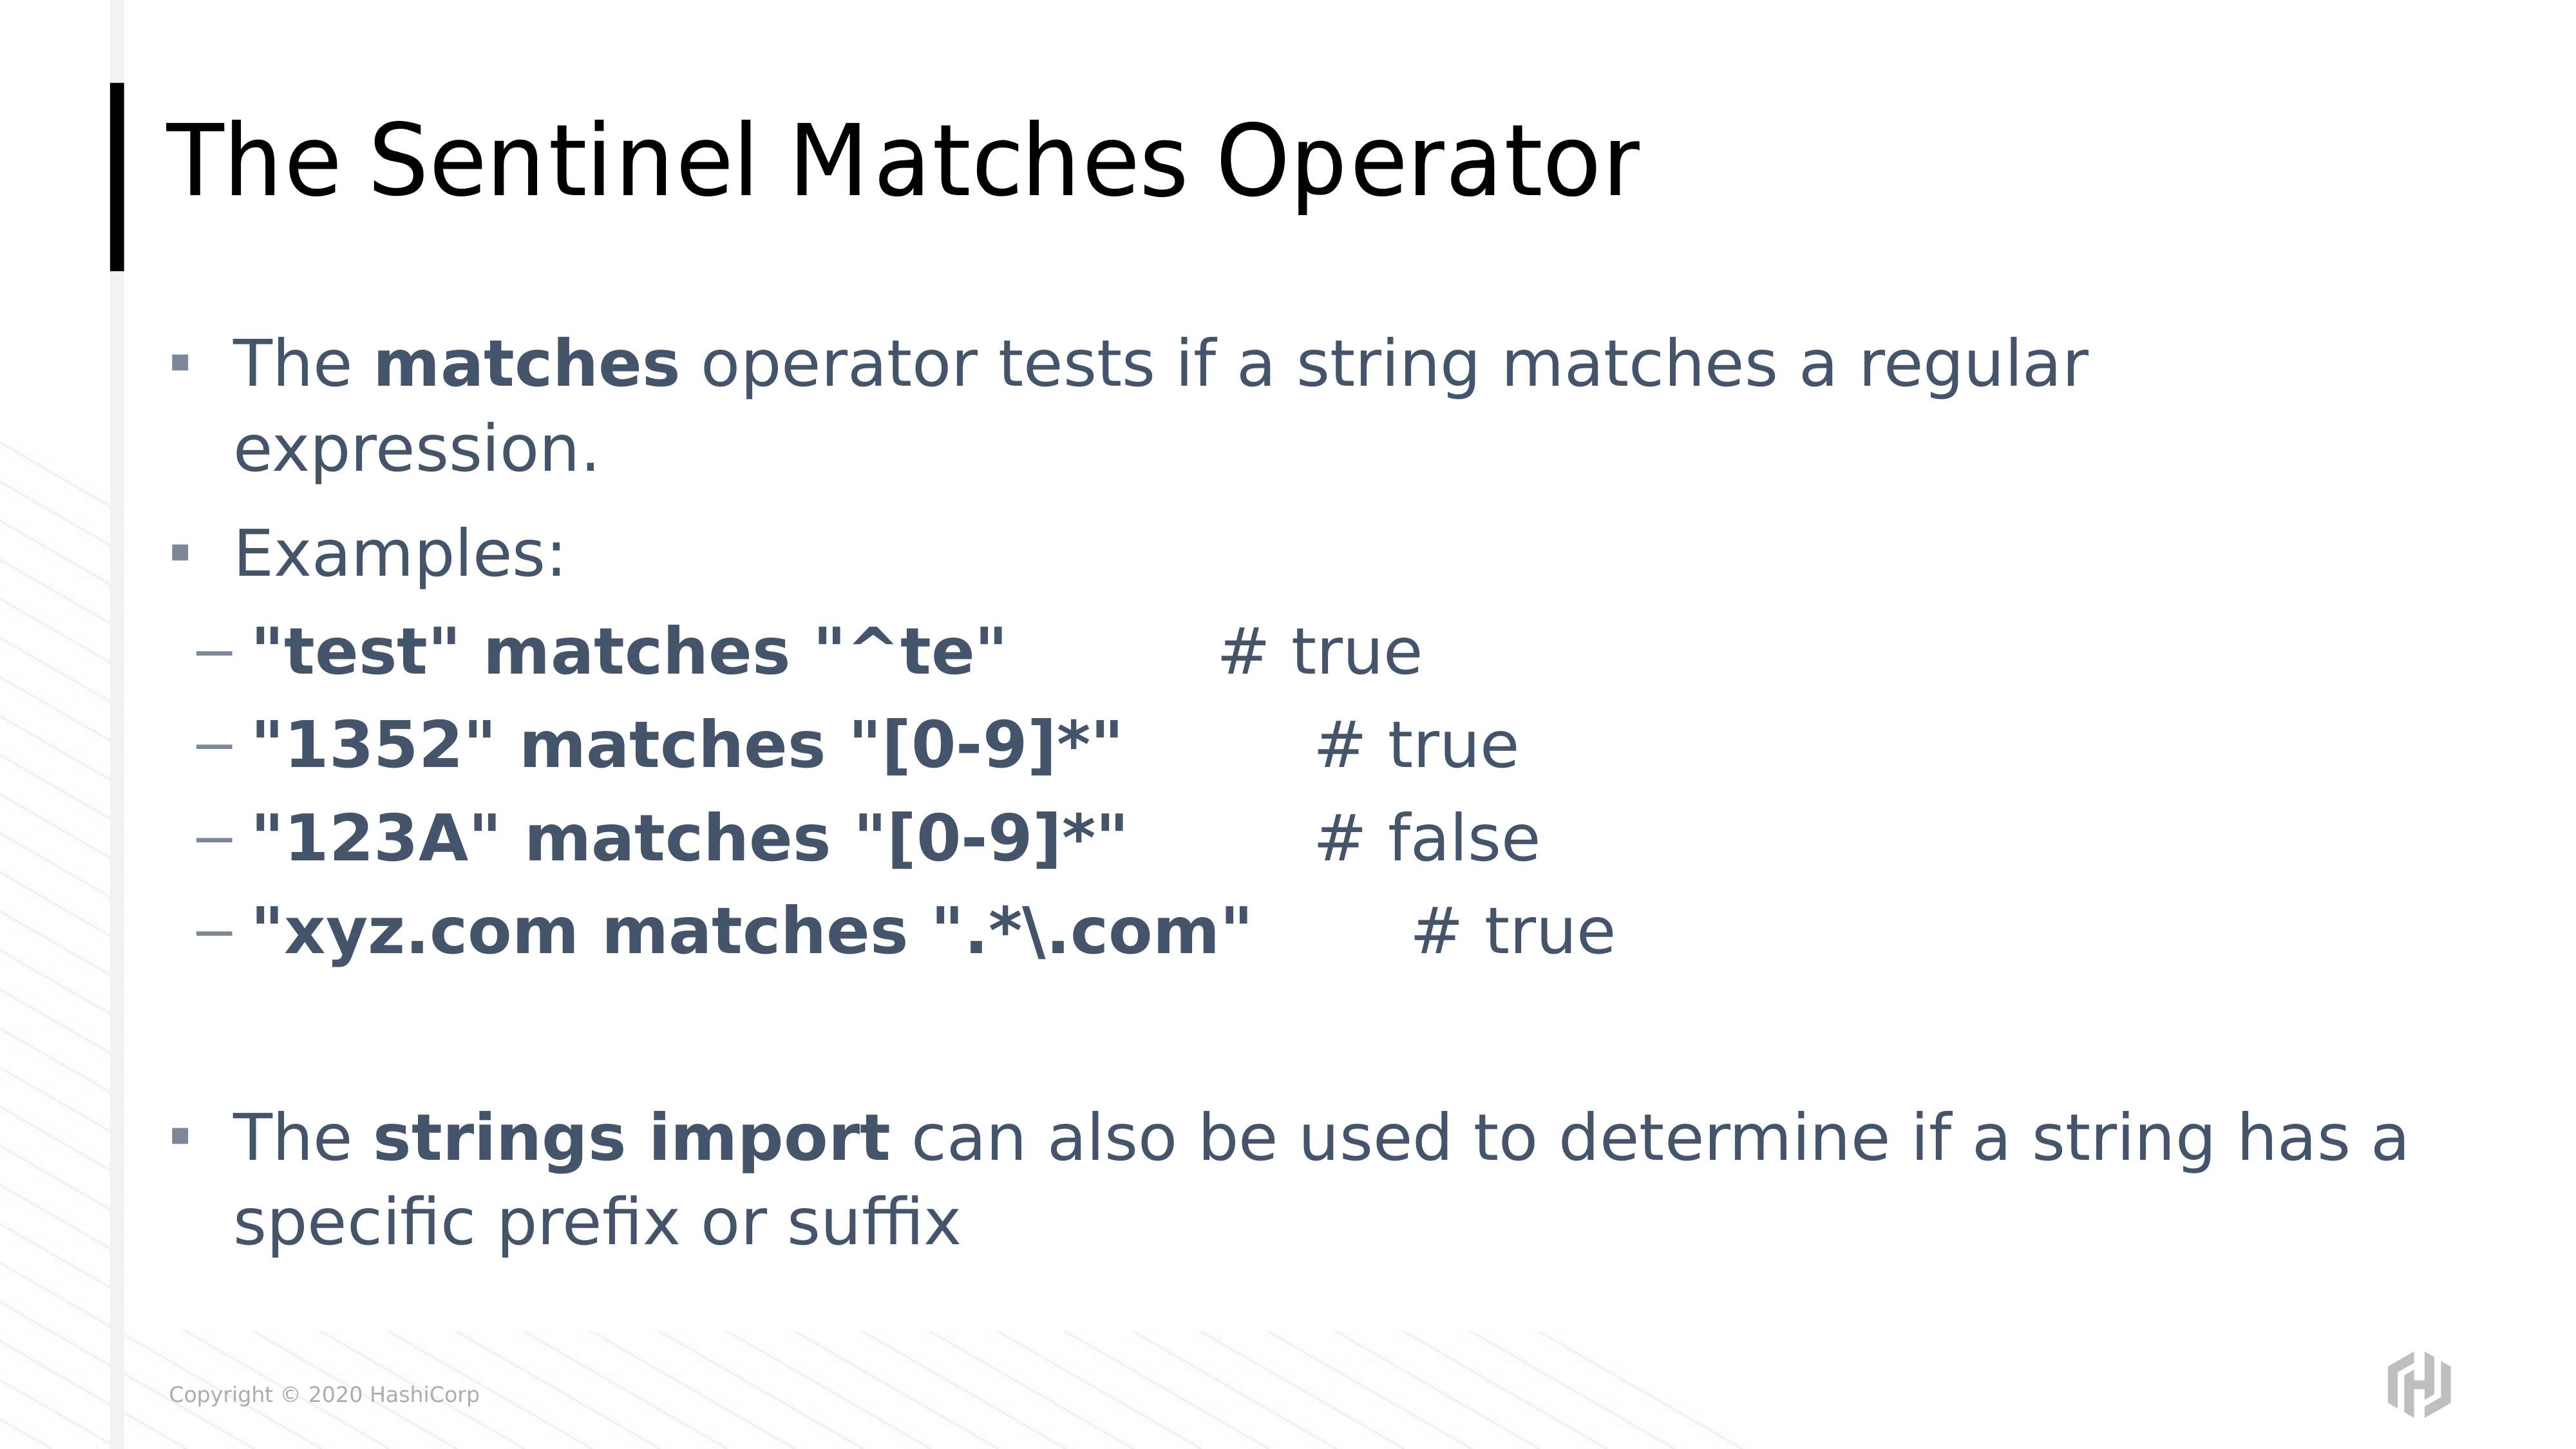

# The Sentinel Matches Operator
The matches operator tests if a string matches a regular expression.
Examples:
"test" matches "^te"			# true
"1352" matches "[0-9]*"		# true
"123A" matches "[0-9]*"		# false
"xyz.com matches ".*\.com"		# true

The strings import can also be used to determine if a string has a specific prefix or suffix